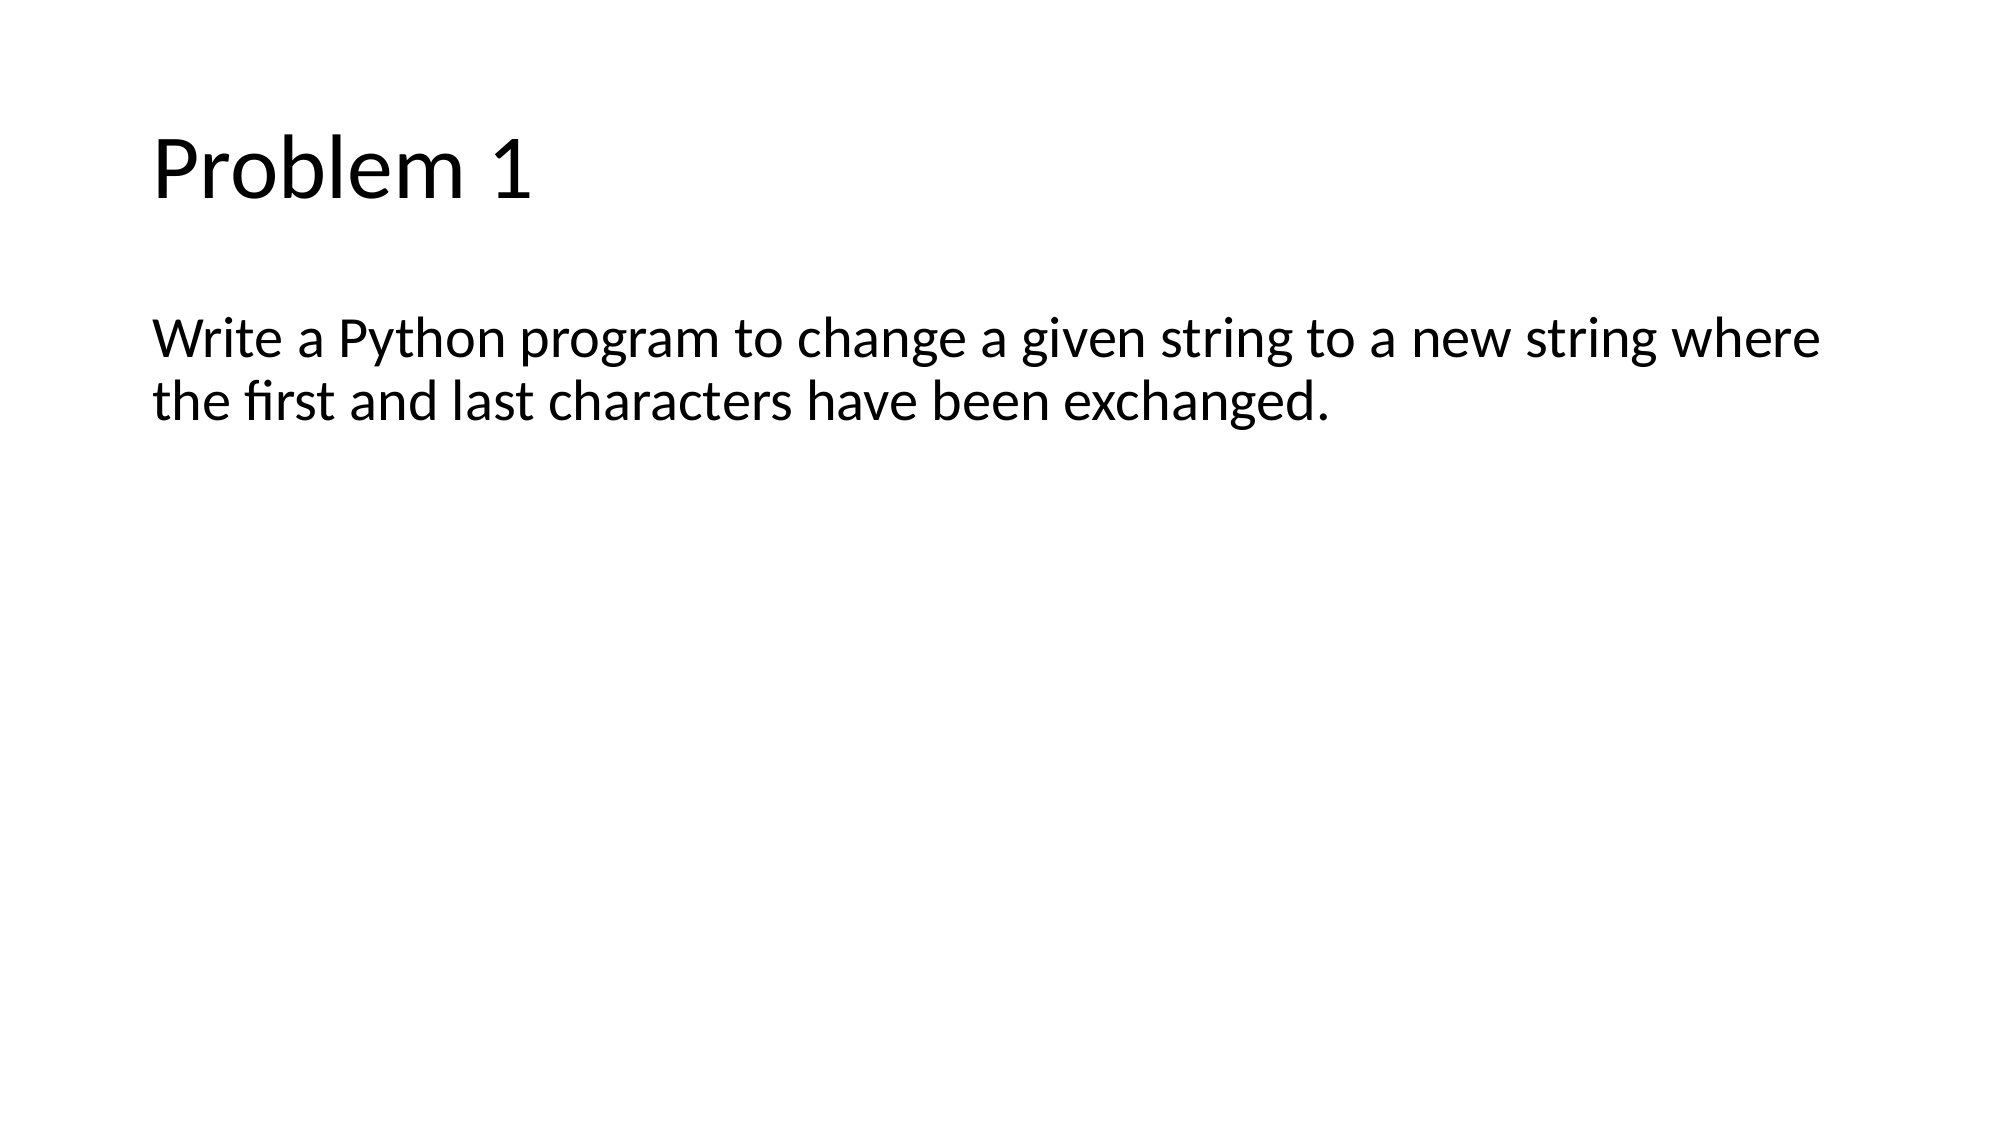

# Problem 1
Write a Python program to change a given string to a new string where the first and last characters have been exchanged.